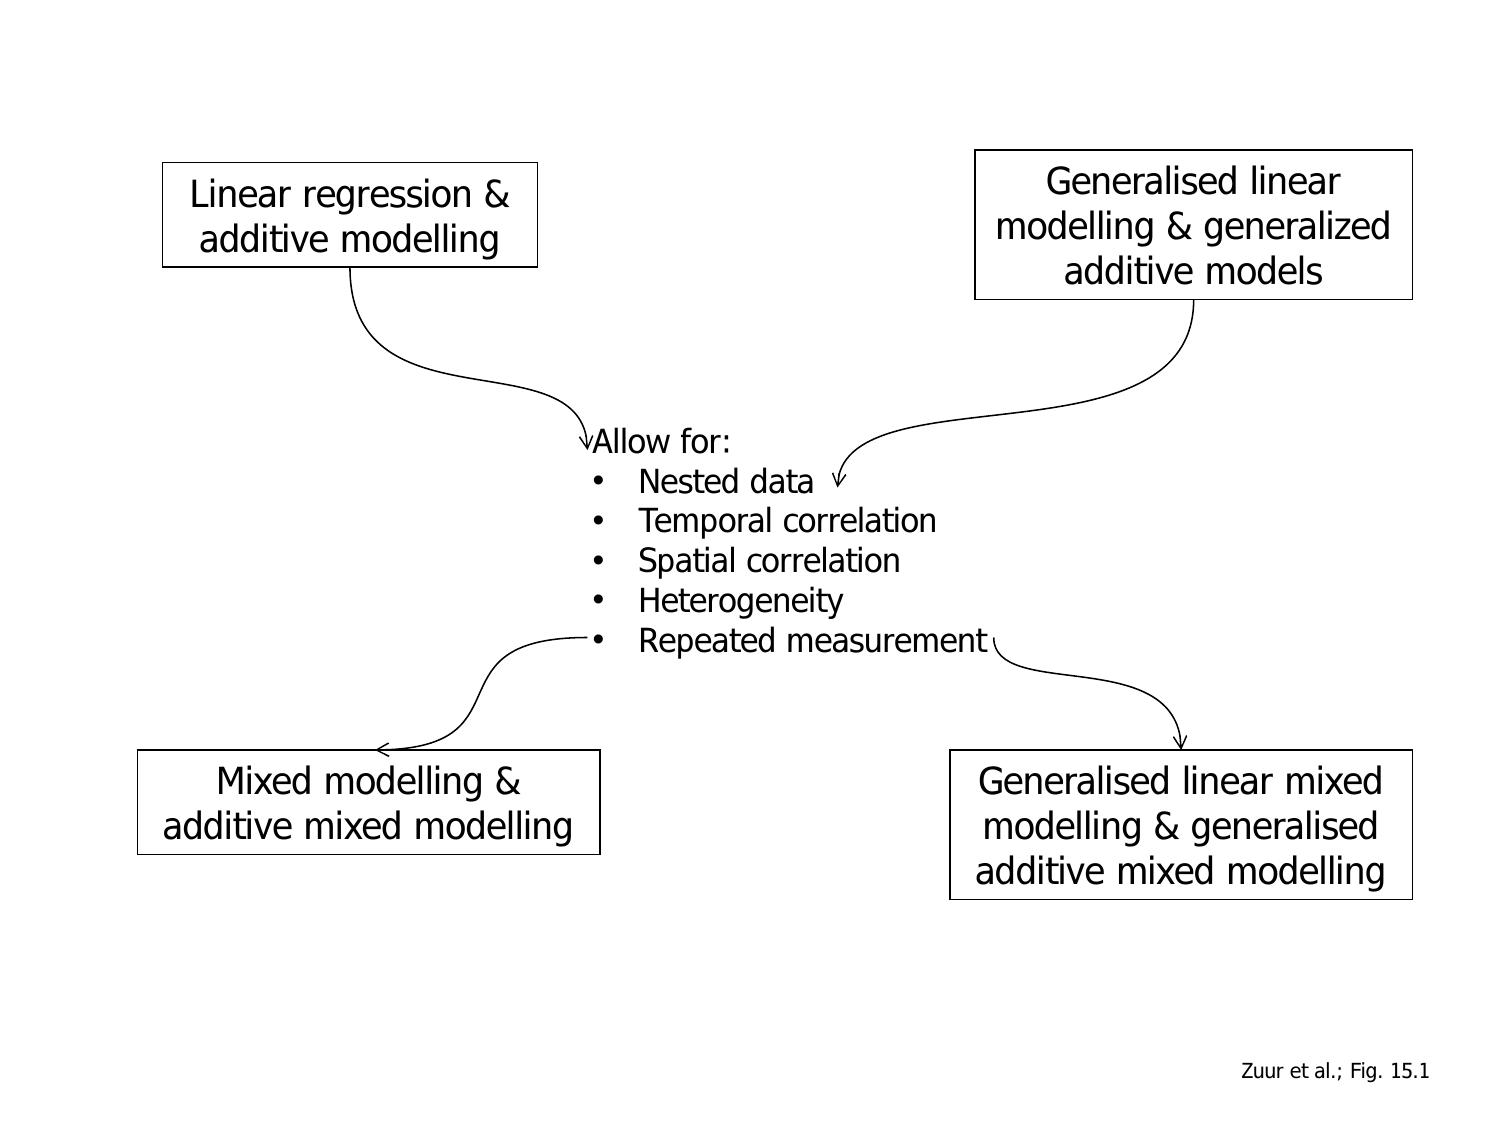

Generalised linear
modelling & generalized
additive models
Linear regression &
additive modelling
Allow for:
 Nested data
 Temporal correlation
 Spatial correlation
 Heterogeneity
 Repeated measurement
Mixed modelling &
additive mixed modelling
Generalised linear mixed
modelling & generalised
additive mixed modelling
Zuur et al.; Fig. 15.1